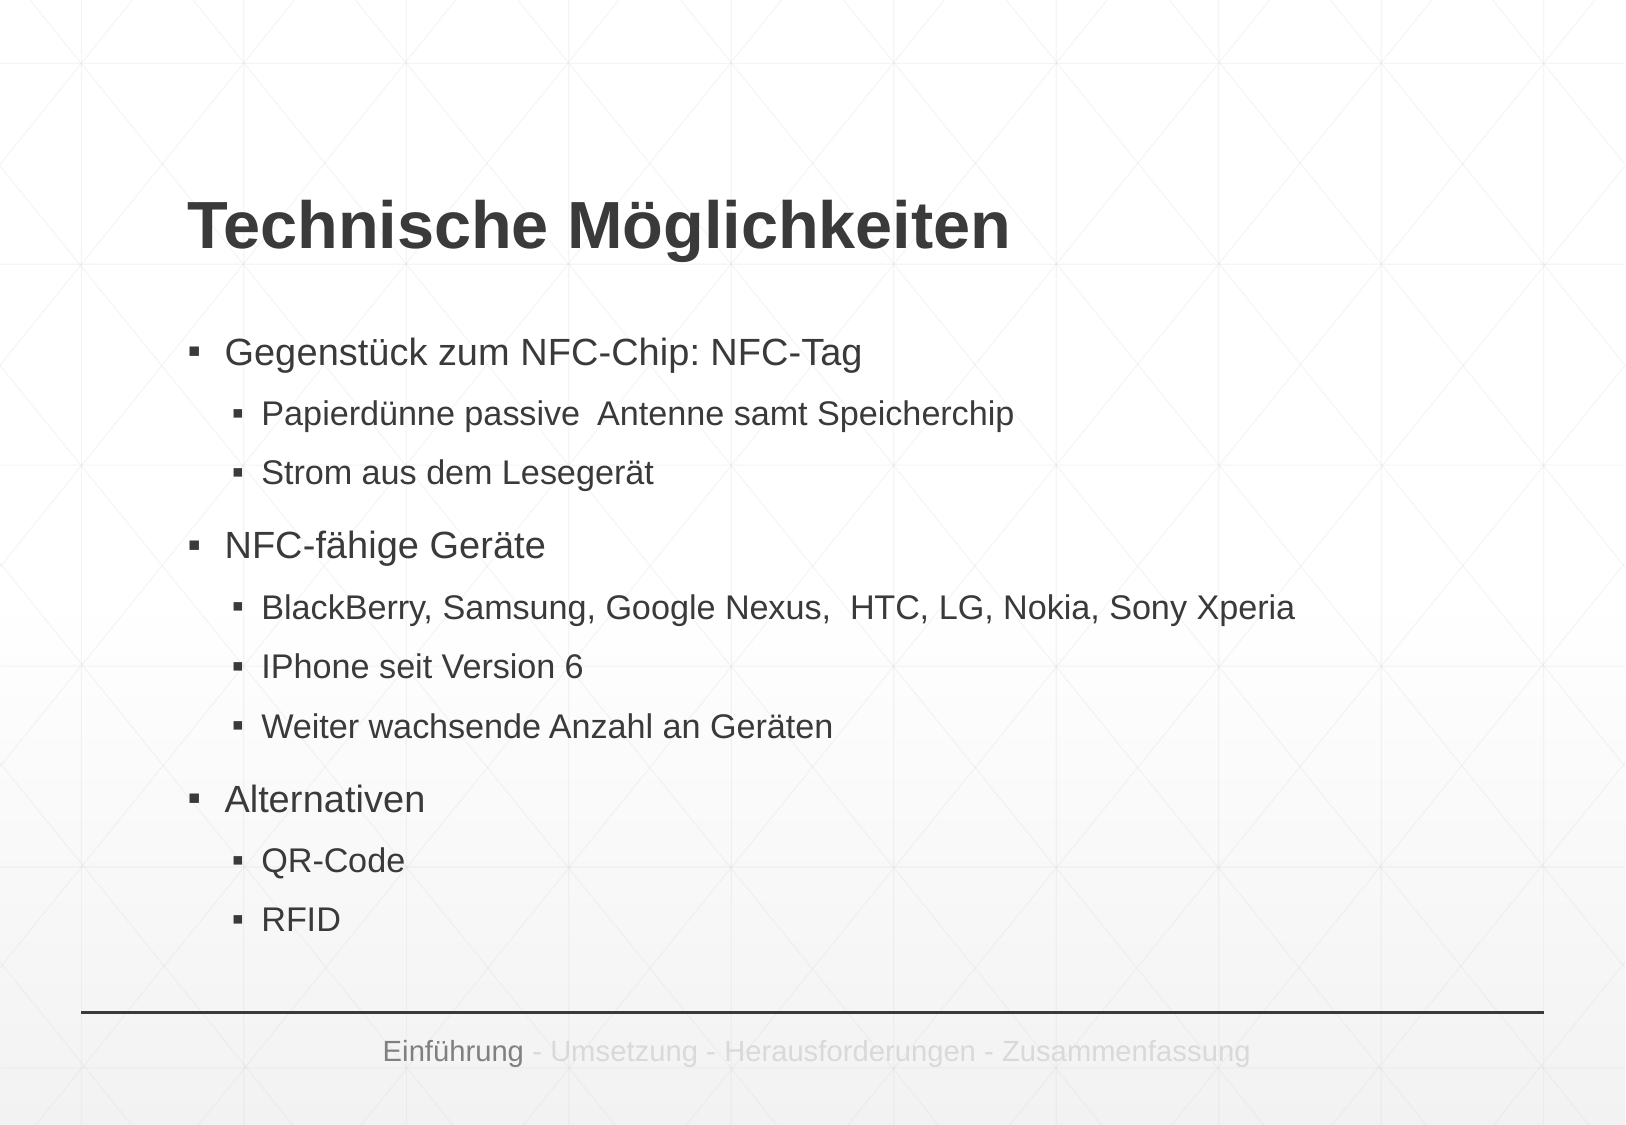

# Technische Möglichkeiten
Gegenstück zum NFC-Chip: NFC-Tag
Papierdünne passive  Antenne samt Speicherchip
Strom aus dem Lesegerät
NFC-fähige Geräte
BlackBerry, Samsung, Google Nexus,  HTC, LG, Nokia, Sony Xperia
IPhone seit Version 6
Weiter wachsende Anzahl an Geräten
Alternativen
QR-Code
RFID
Einführung - Umsetzung - Herausforderungen - Zusammenfassung